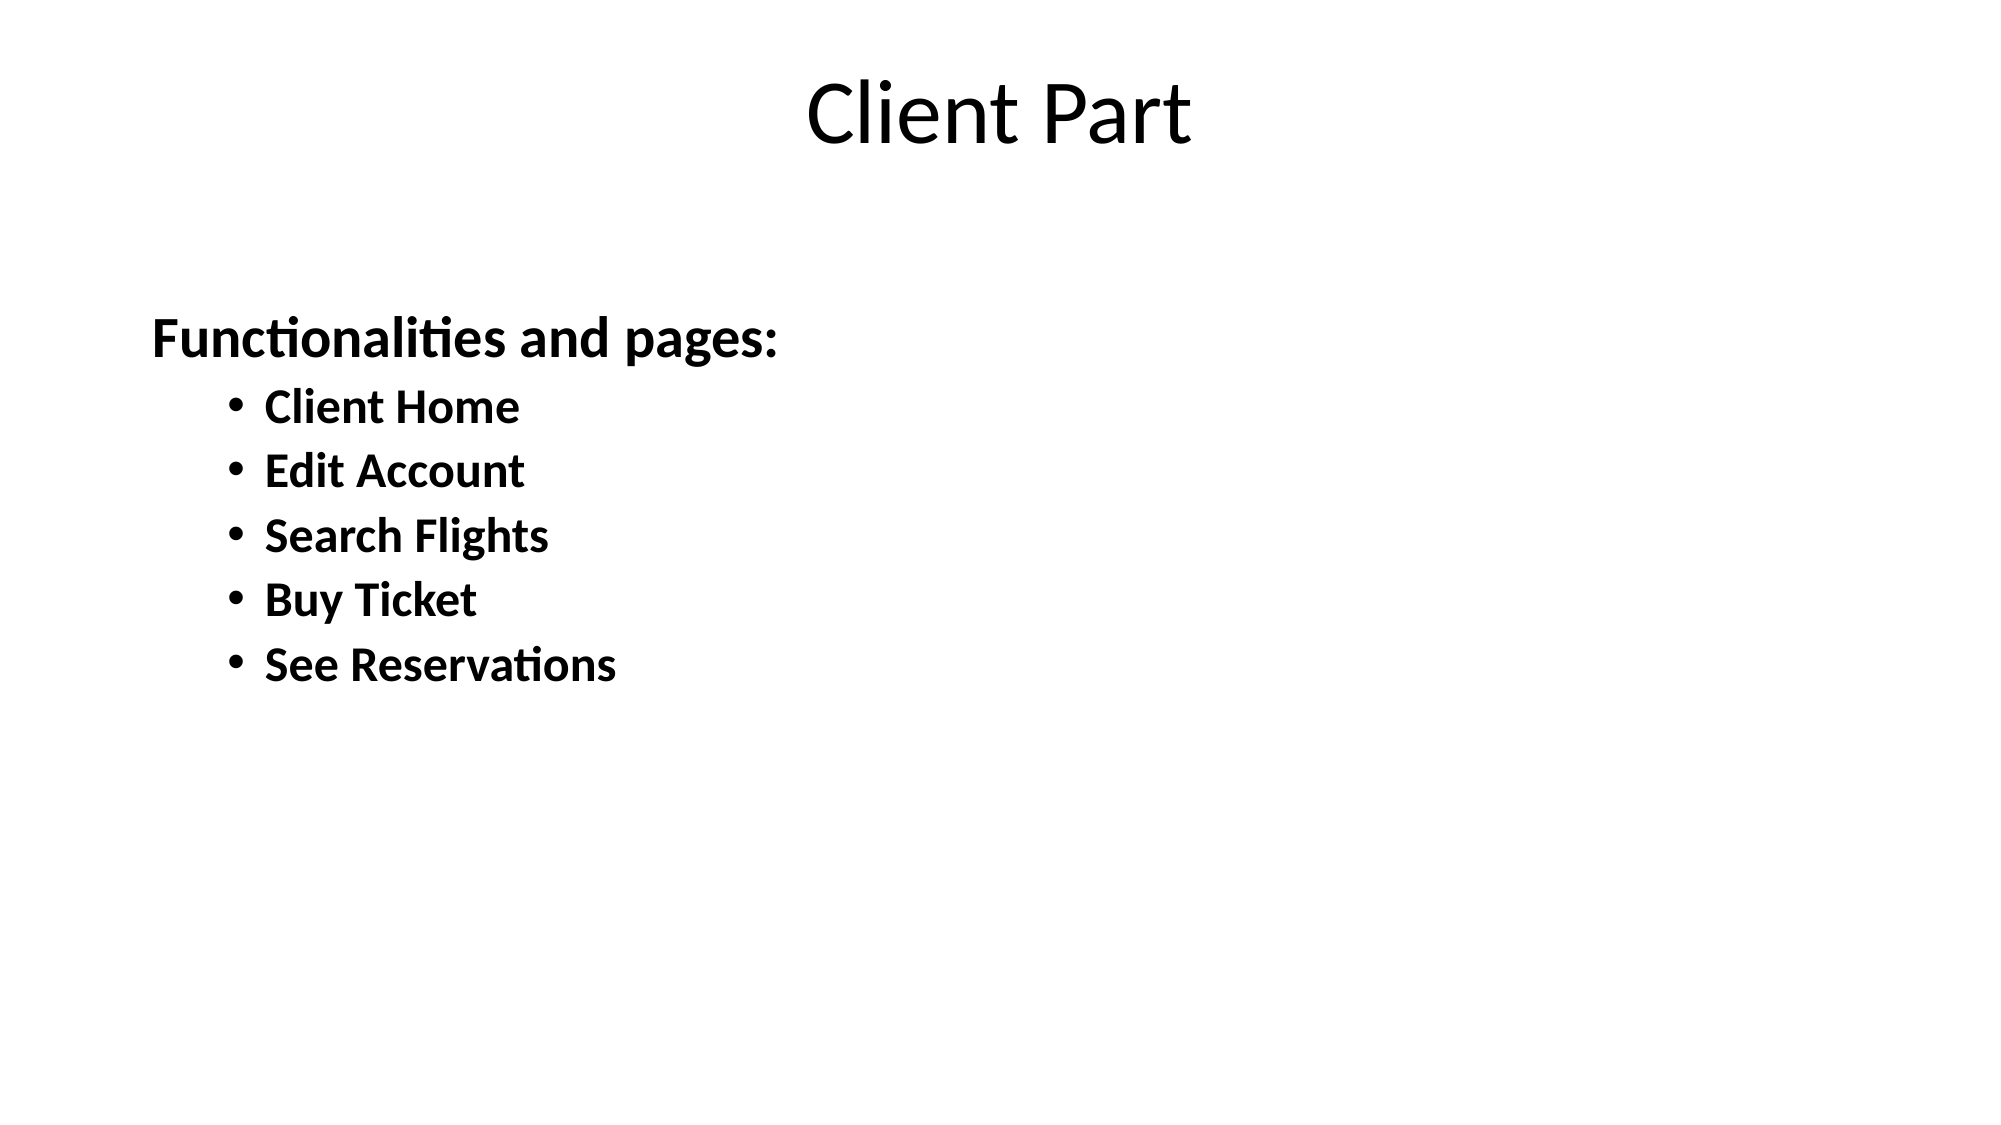

# Client Part
Functionalities and pages:
Client Home
Edit Account
Search Flights
Buy Ticket
See Reservations